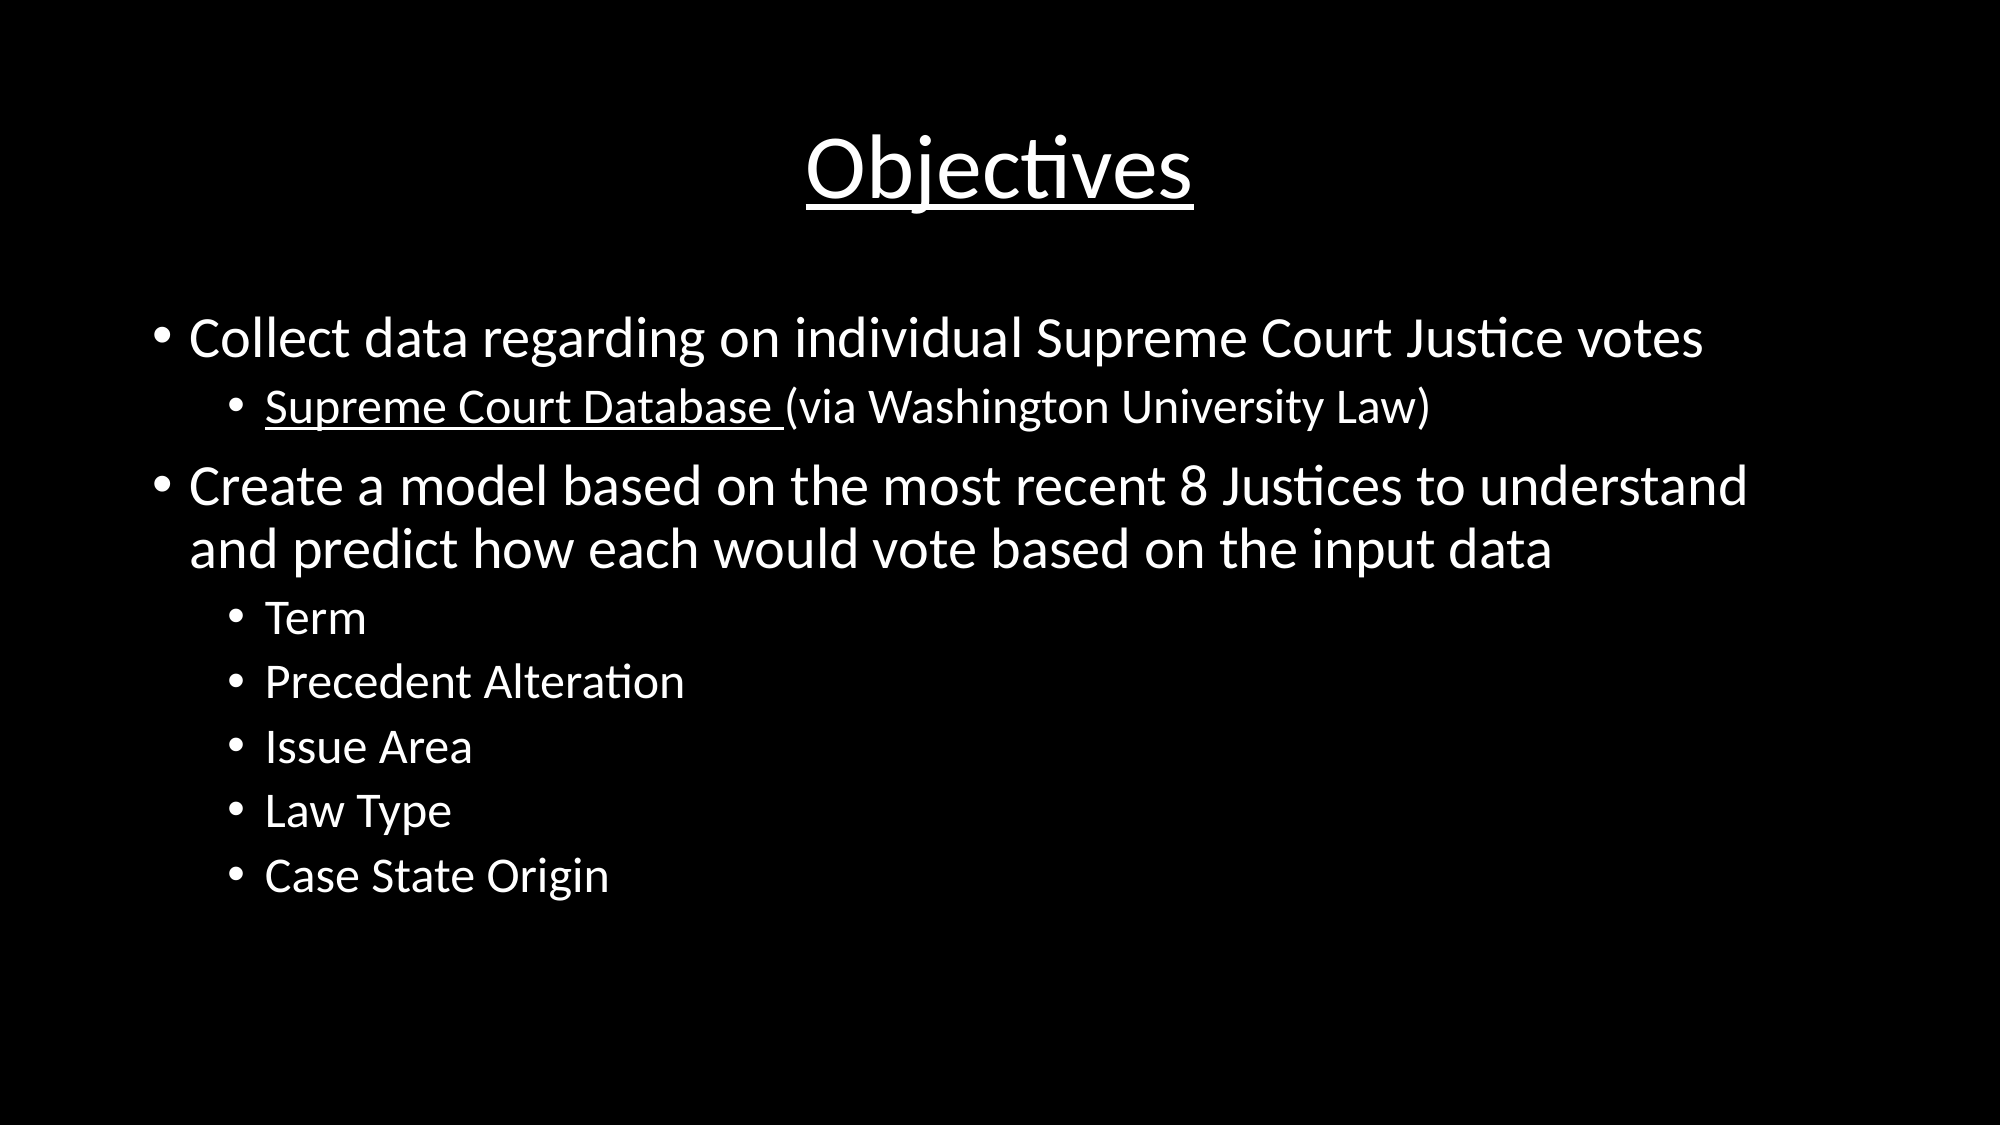

# Objectives
Collect data regarding on individual Supreme Court Justice votes
Supreme Court Database (via Washington University Law)
Create a model based on the most recent 8 Justices to understand and predict how each would vote based on the input data
Term
Precedent Alteration
Issue Area
Law Type
Case State Origin